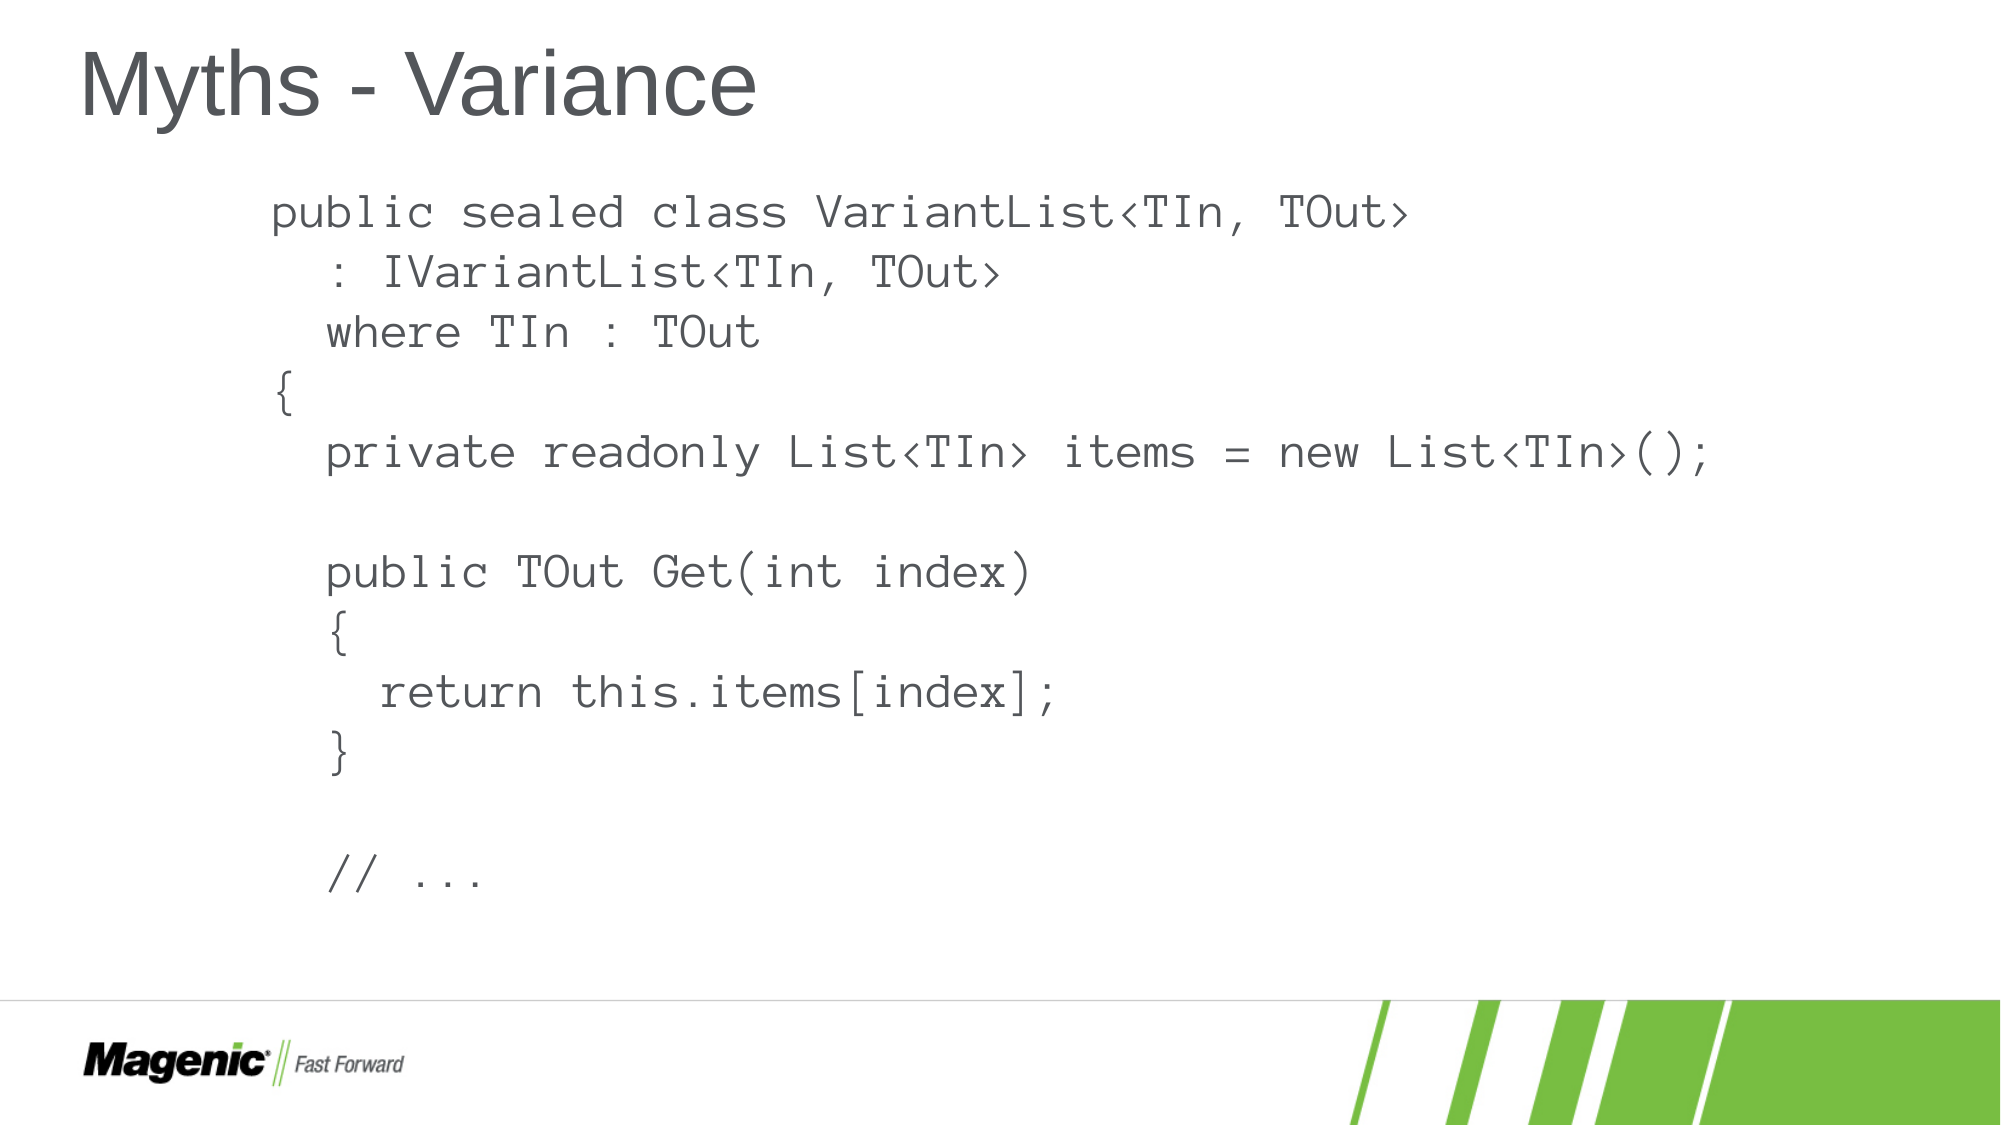

# Myths - Variance
public sealed class VariantList<TIn, TOut>
  : IVariantList<TIn, TOut>
  where TIn : TOut
{
  private readonly List<TIn> items = new List<TIn>();

  public TOut Get(int index)
  {
    return this.items[index];
  }

  // ...